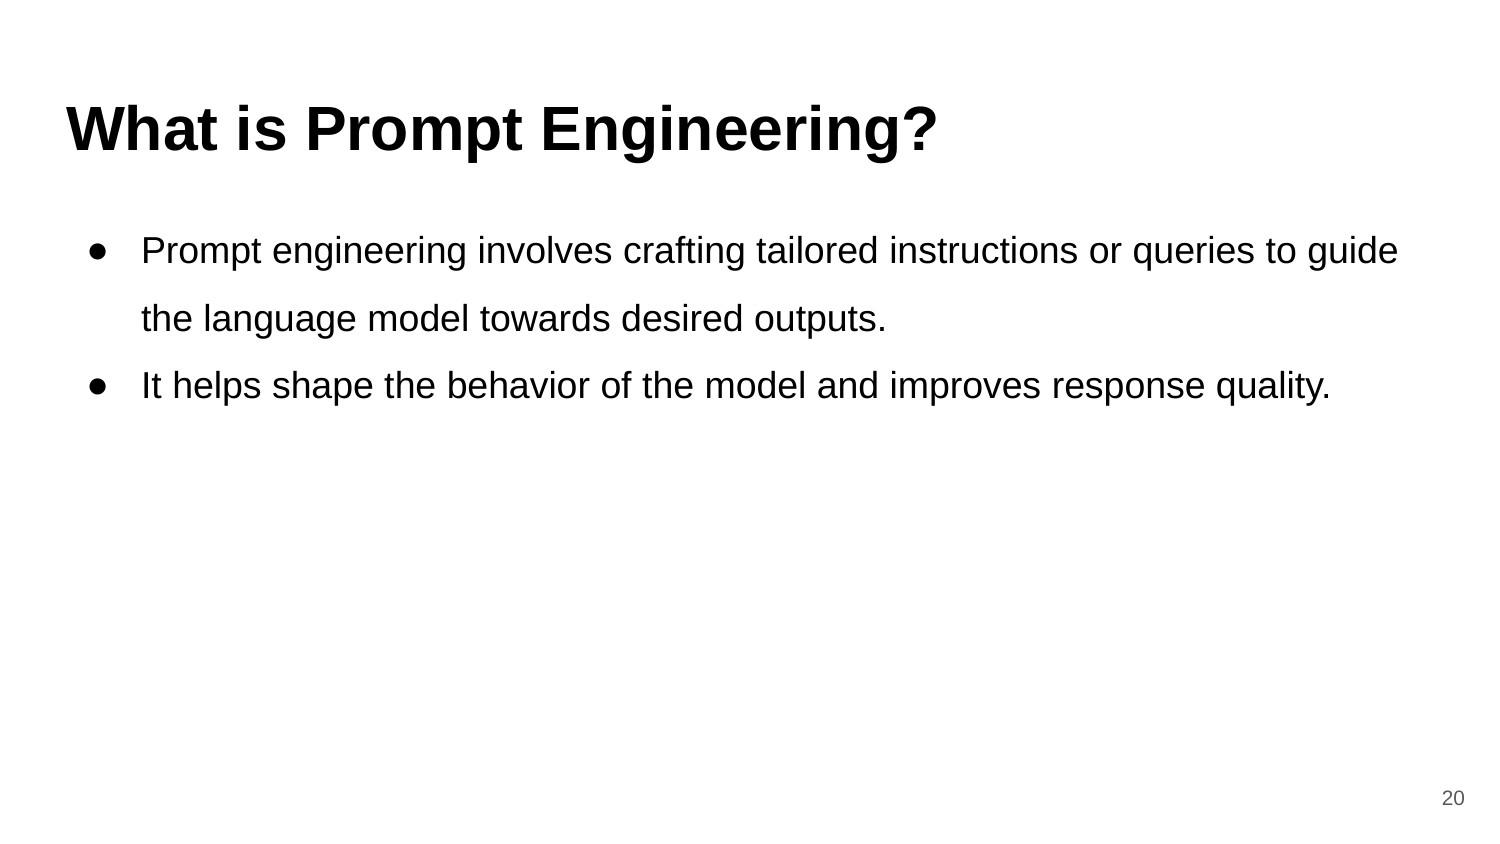

# What is Prompt Engineering?
Prompt engineering involves crafting tailored instructions or queries to guide the language model towards desired outputs.
It helps shape the behavior of the model and improves response quality.
20